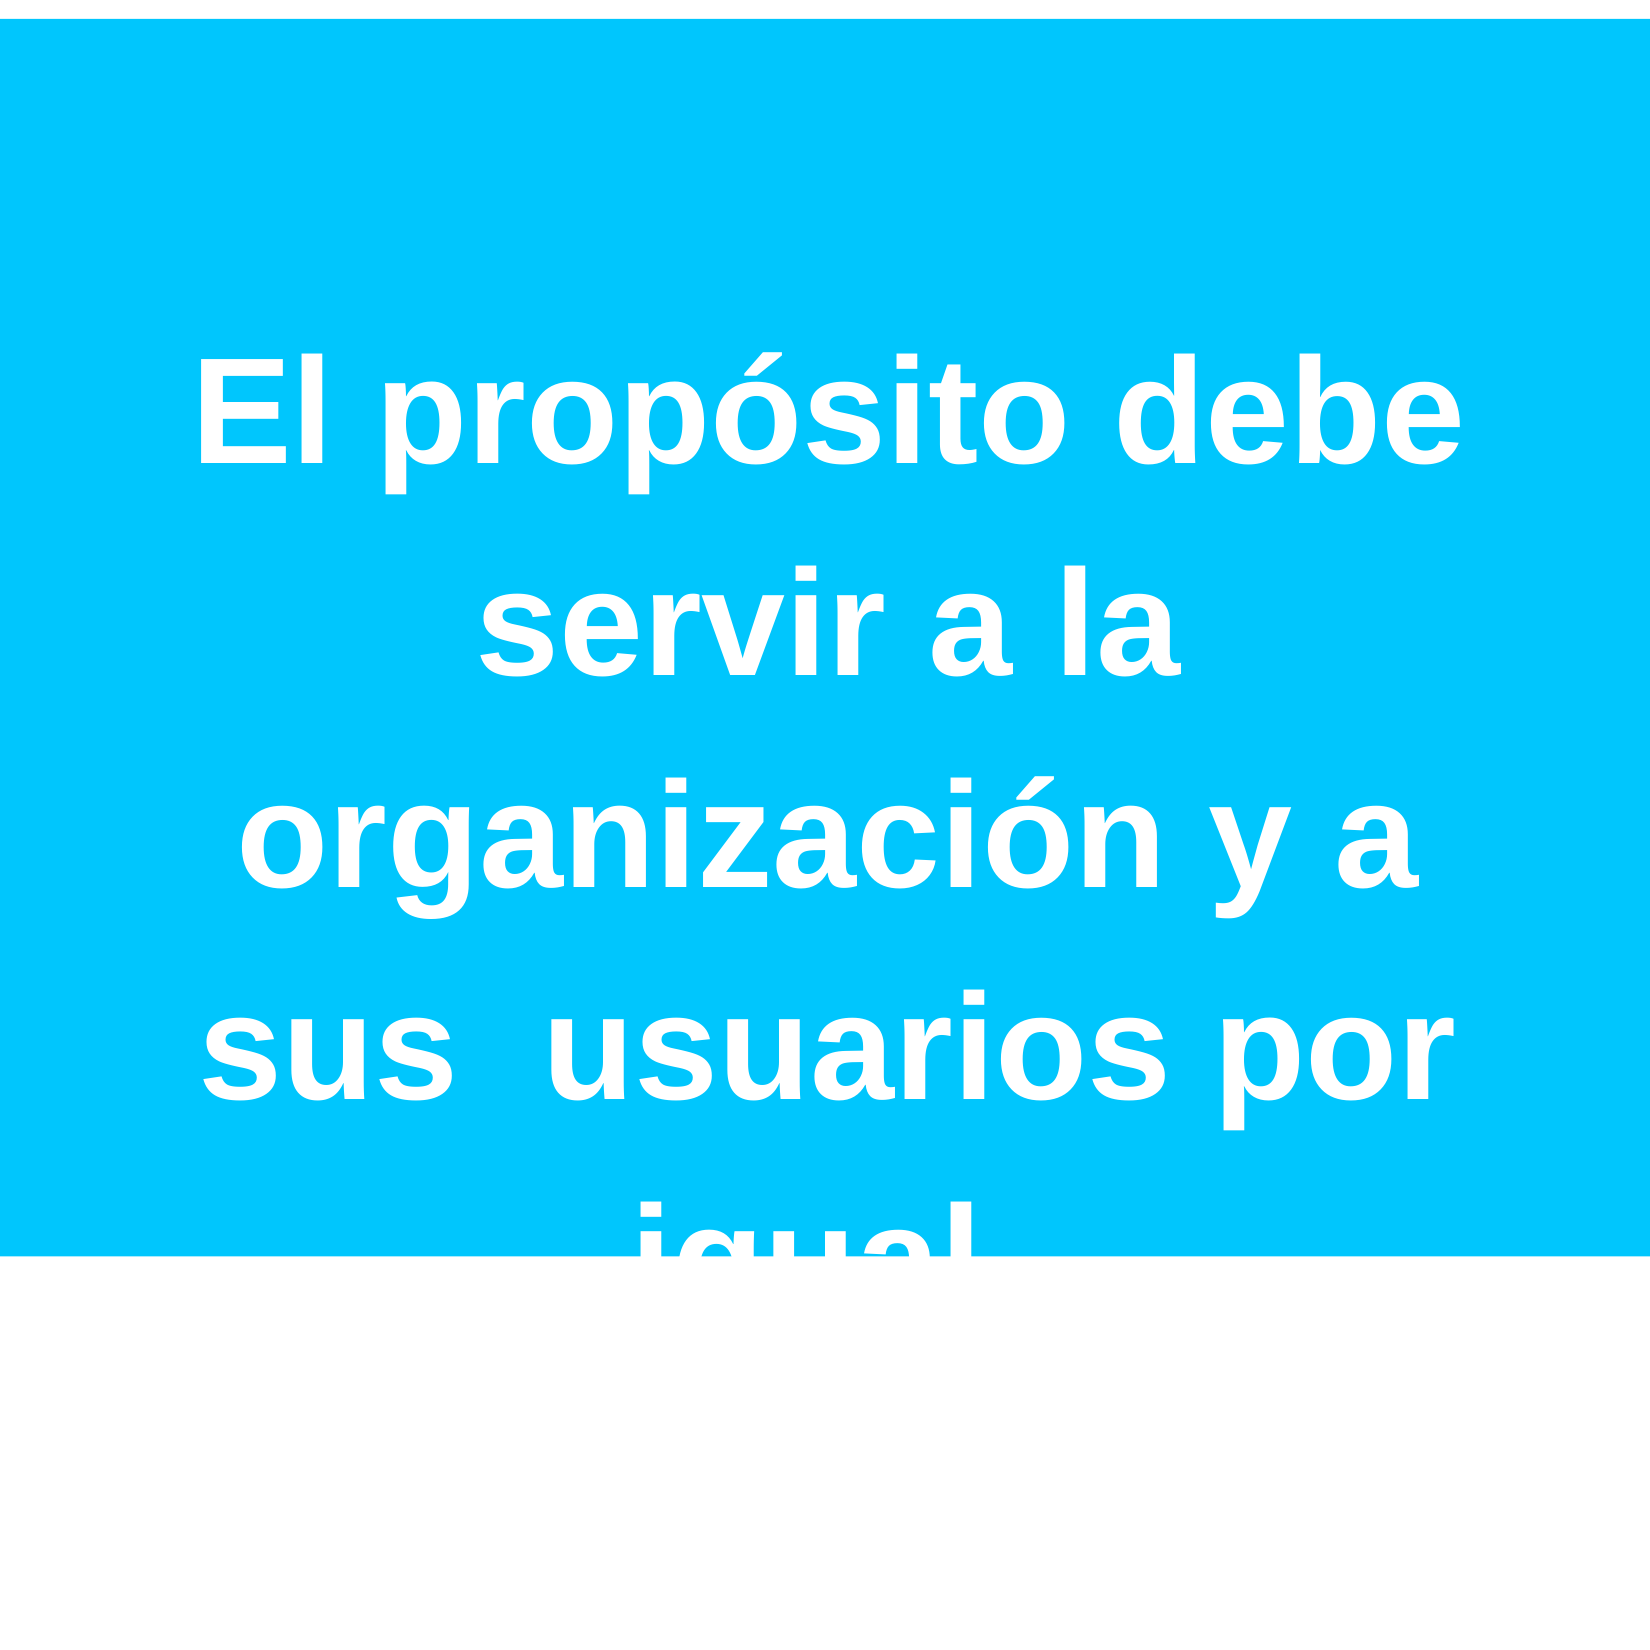

El propósito debe  servir a la  organización y a sus  usuarios por igual.